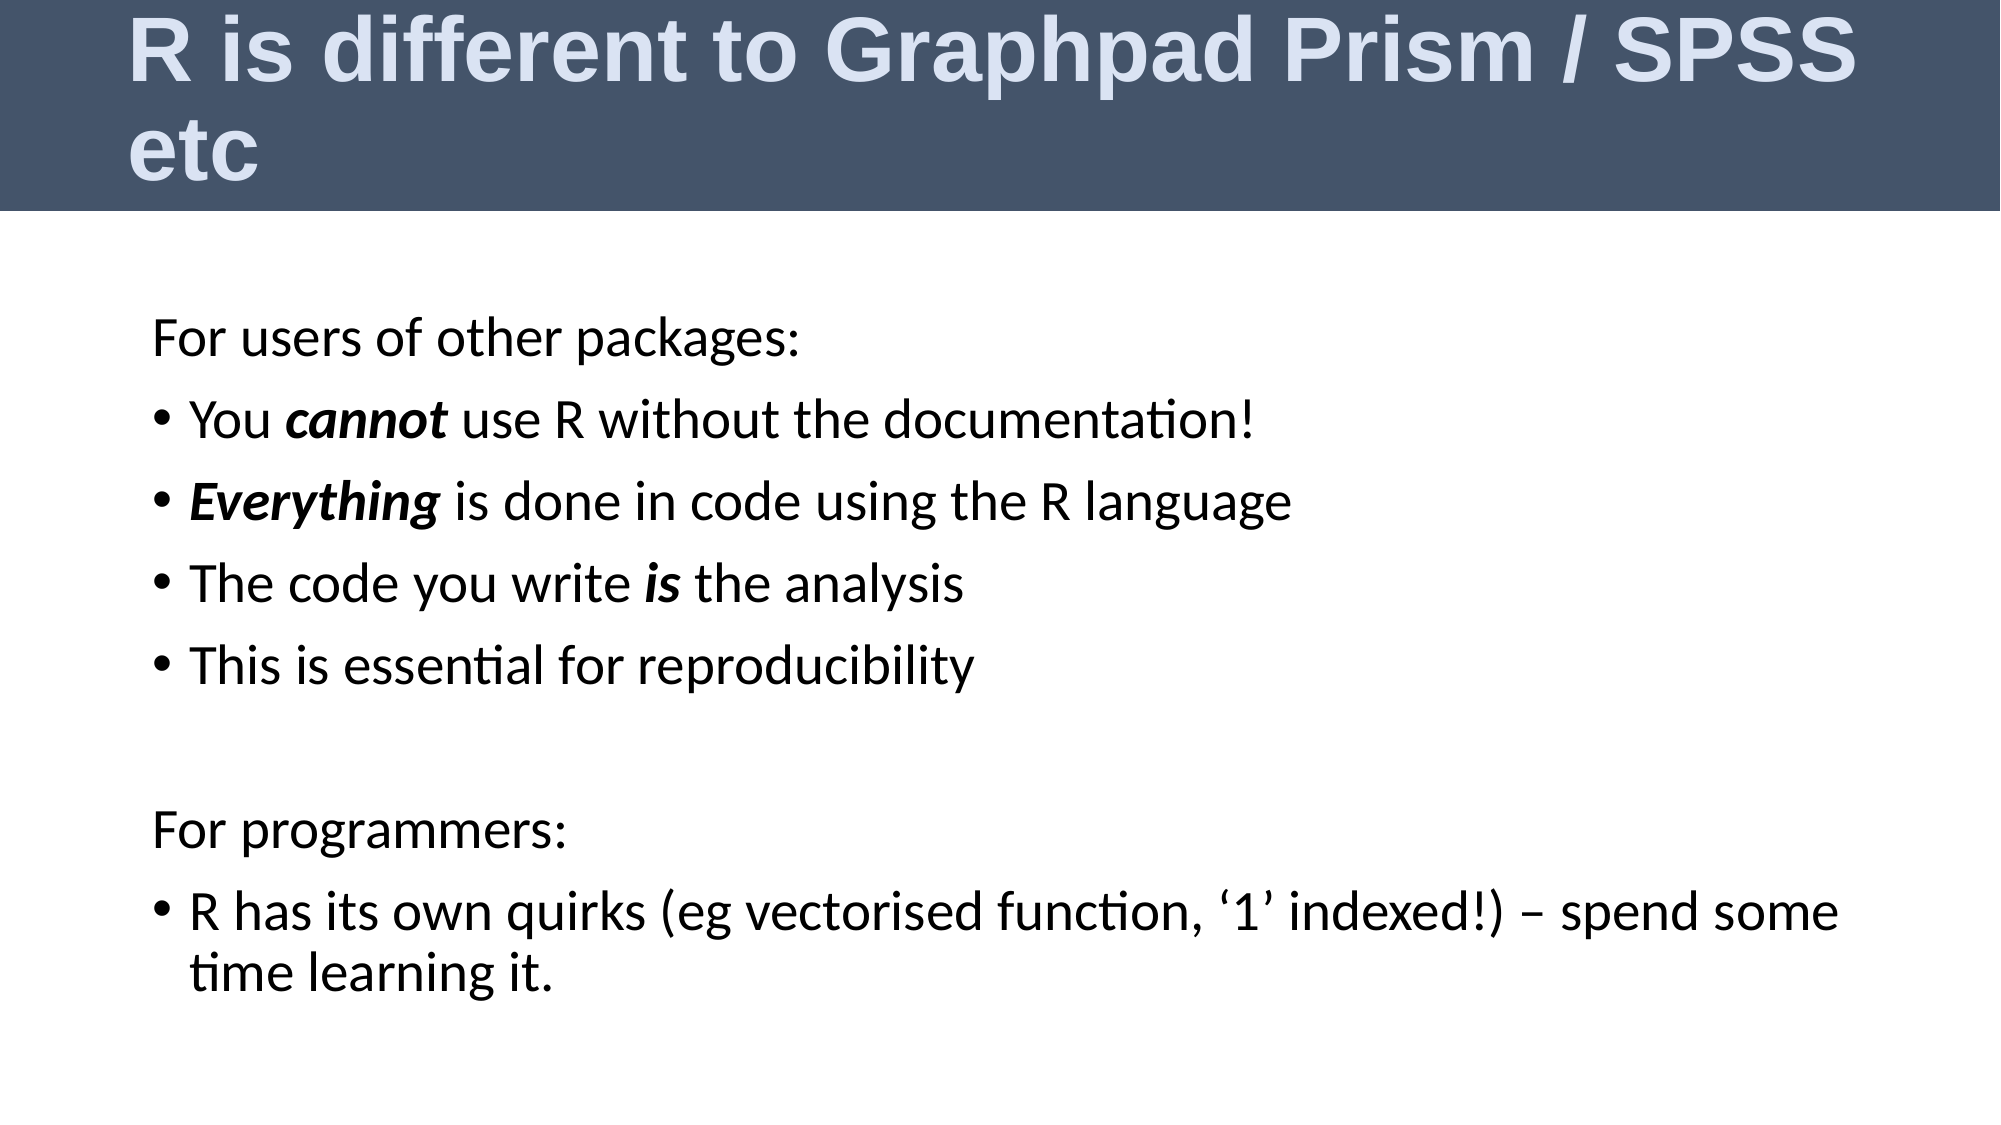

# R is different to Graphpad Prism / SPSS etc
For users of other packages:
You cannot use R without the documentation!
Everything is done in code using the R language
The code you write is the analysis
This is essential for reproducibility

For programmers:
R has its own quirks (eg vectorised function, ‘1’ indexed!) – spend some time learning it.